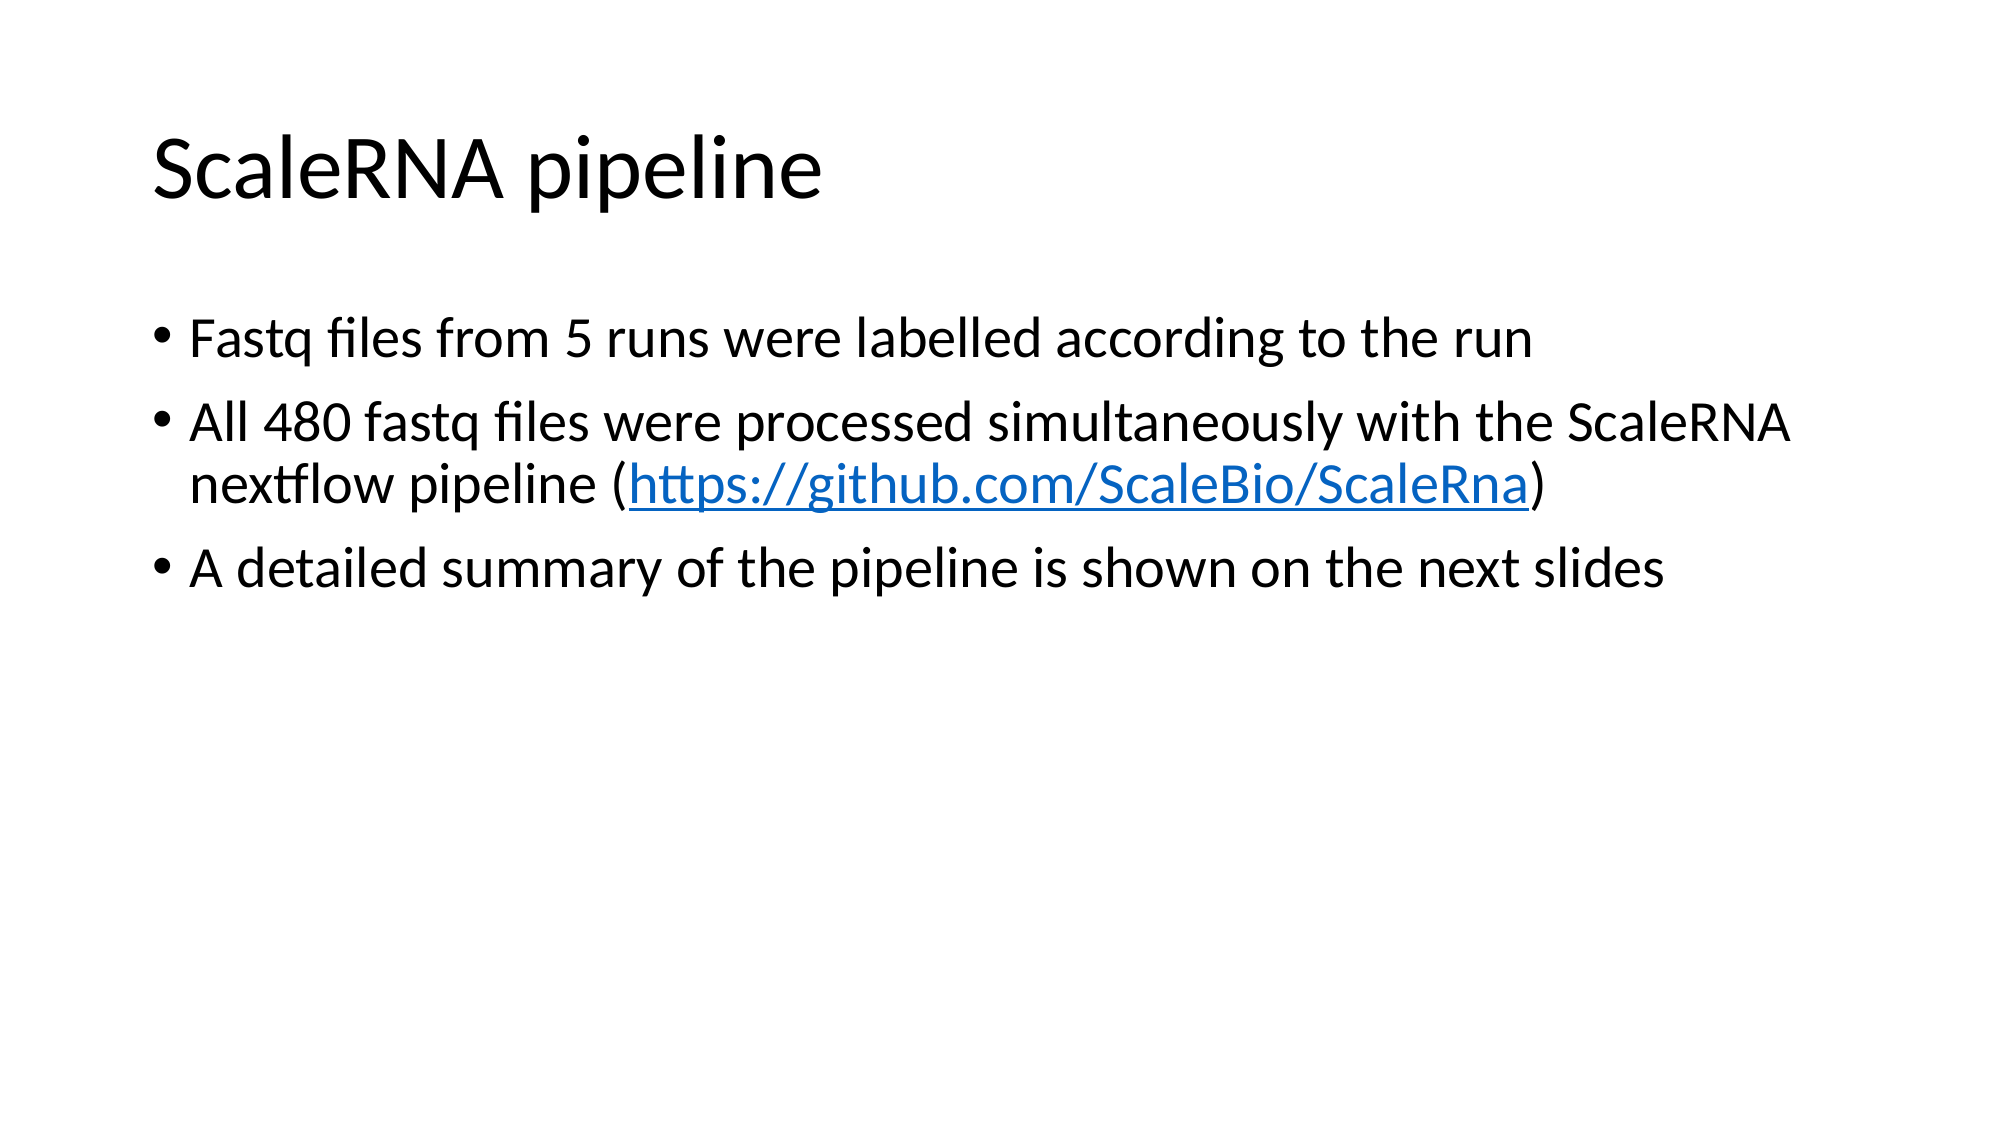

# ScaleRNA pipeline
Fastq files from 5 runs were labelled according to the run
All 480 fastq files were processed simultaneously with the ScaleRNA nextflow pipeline (https://github.com/ScaleBio/ScaleRna)
A detailed summary of the pipeline is shown on the next slides